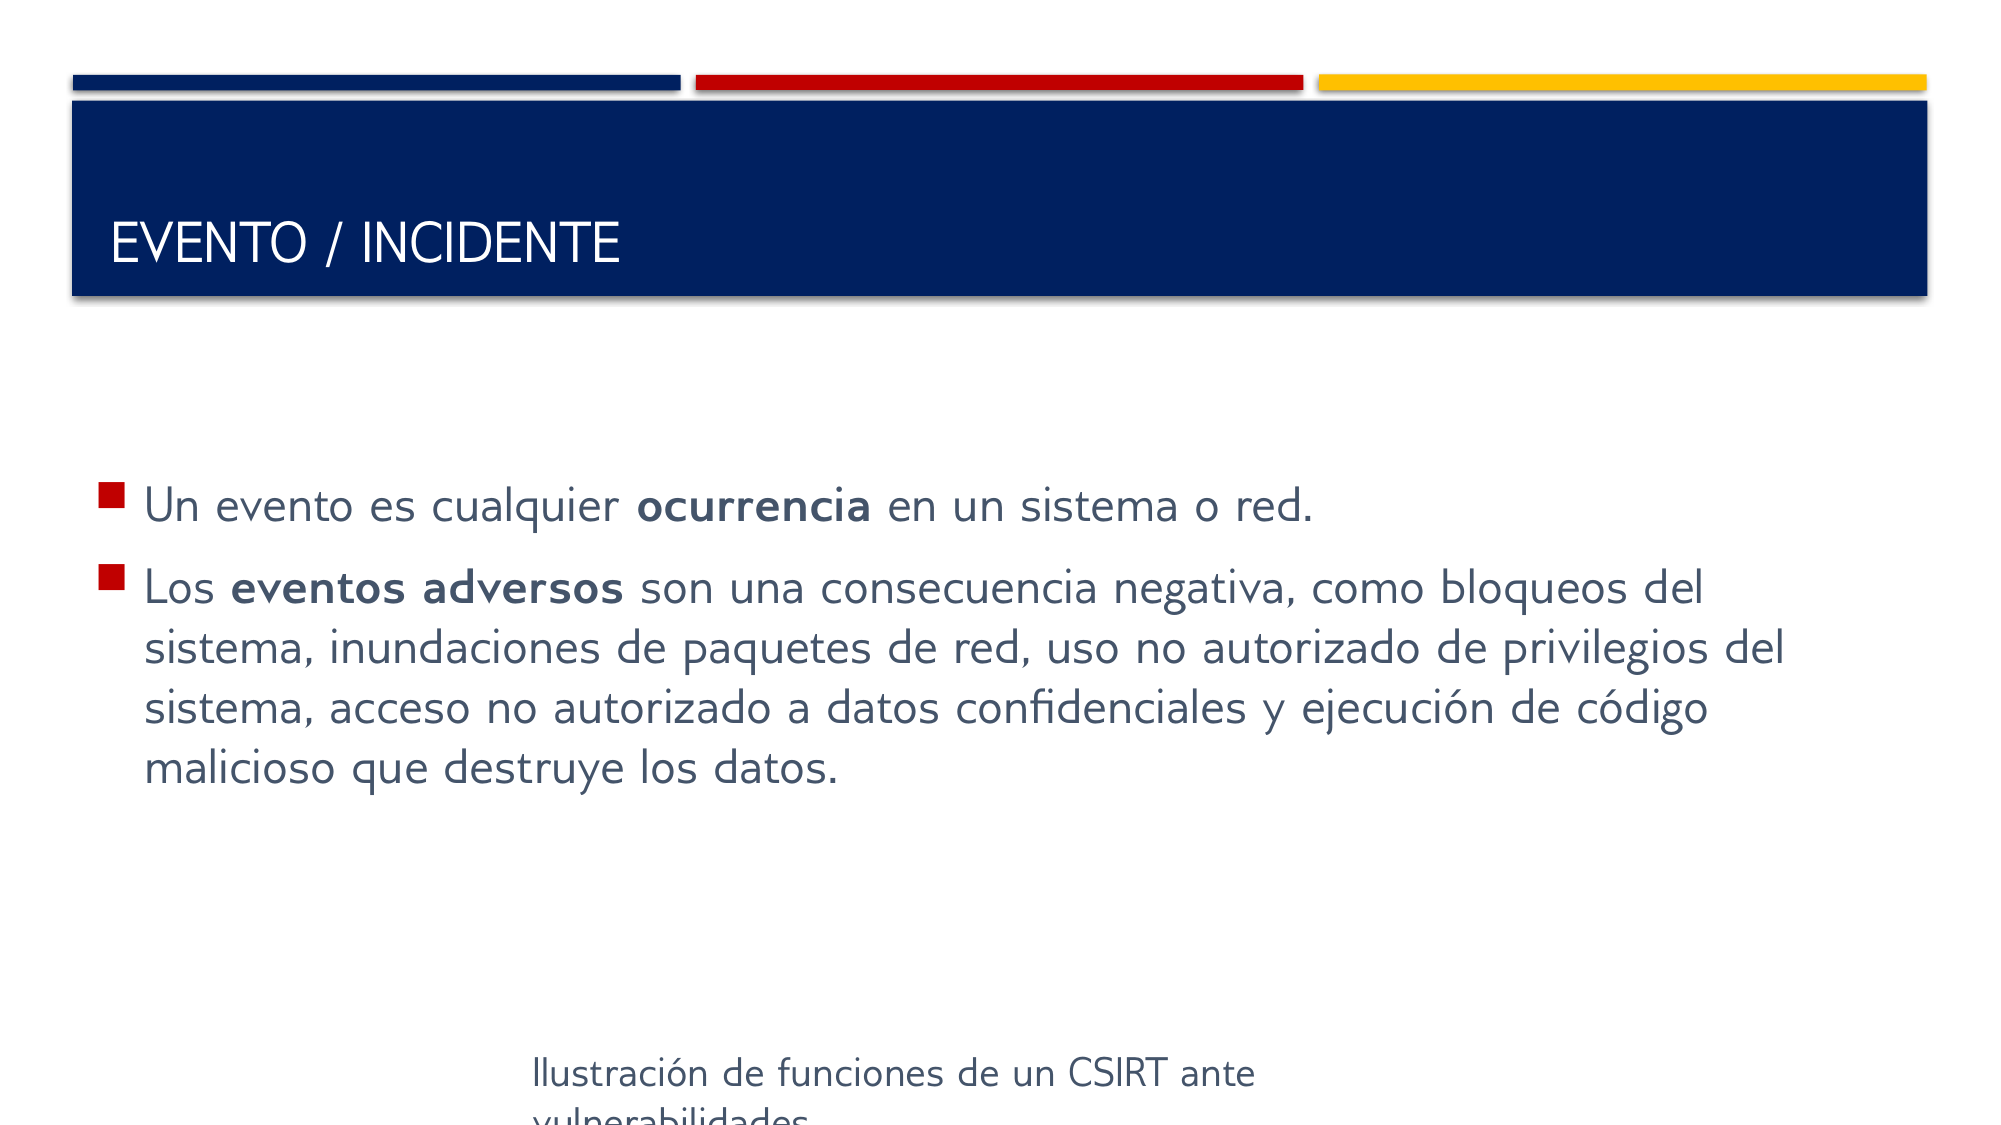

# Evento / incidente
Un evento es cualquier ocurrencia en un sistema o red.
Los eventos adversos son una consecuencia negativa, como bloqueos del sistema, inundaciones de paquetes de red, uso no autorizado de privilegios del sistema, acceso no autorizado a datos confidenciales y ejecución de código malicioso que destruye los datos.
Ilustración de funciones de un CSIRT ante vulnerabilidades